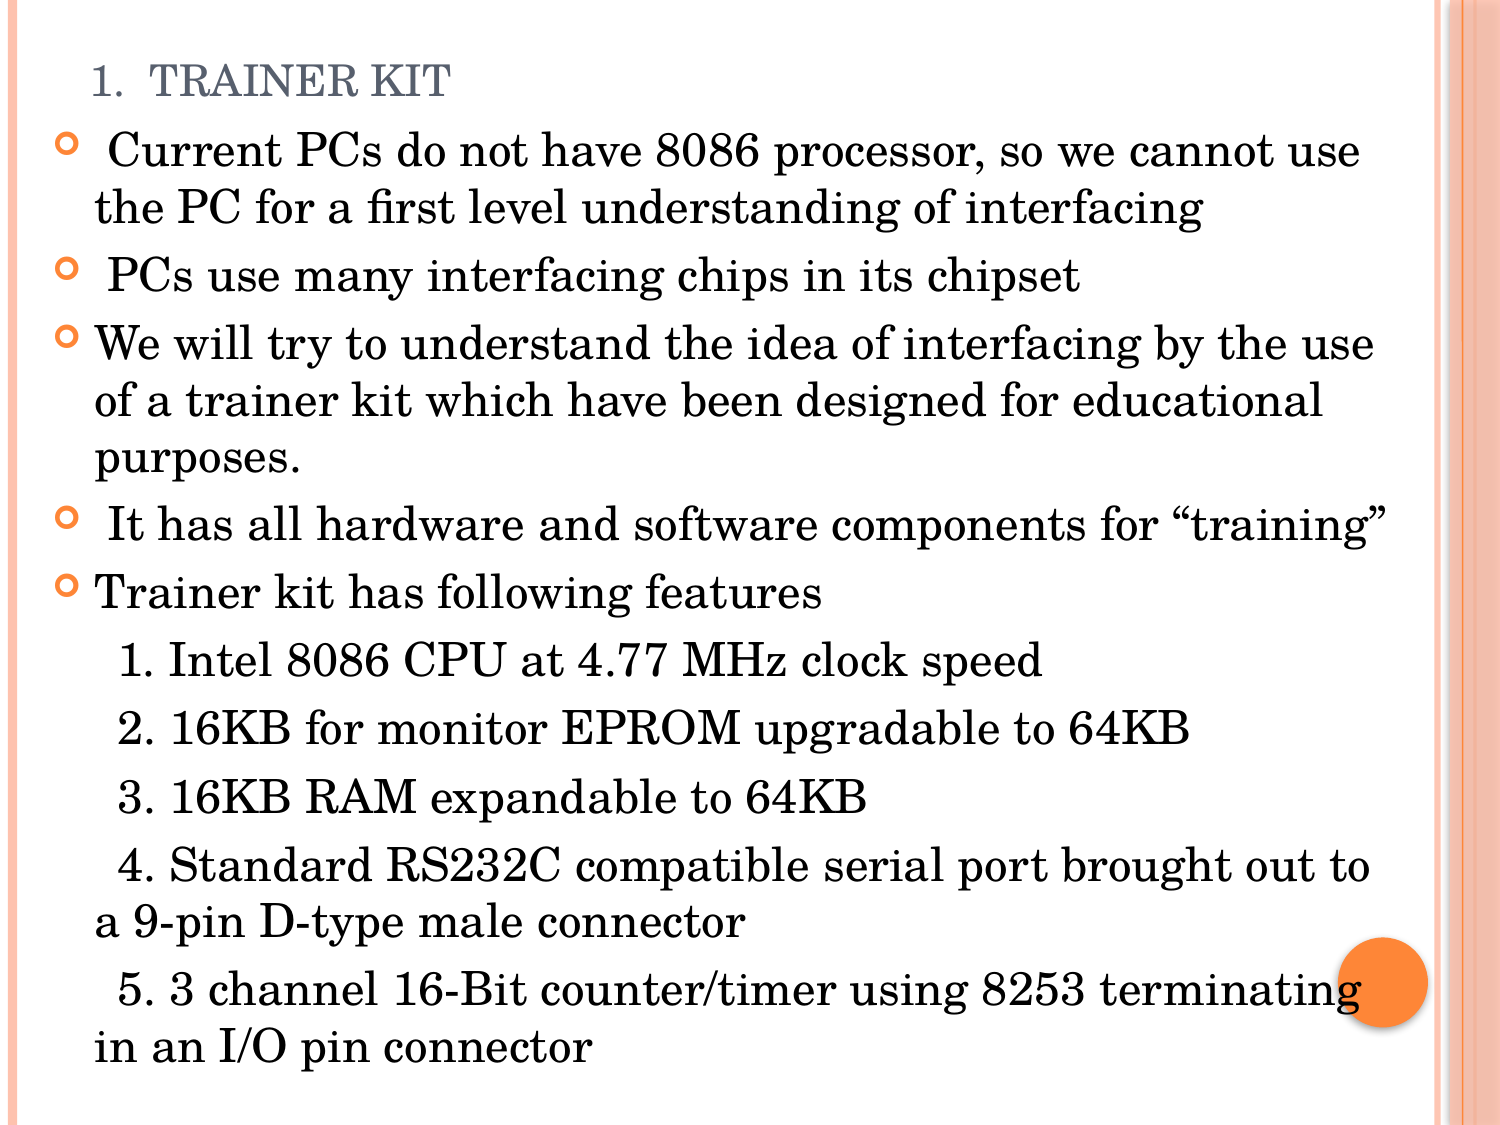

# 1.  Trainer Kit
 Current PCs do not have 8086 processor, so we cannot use the PC for a first level understanding of interfacing
 PCs use many interfacing chips in its chipset
We will try to understand the idea of interfacing by the use of a trainer kit which have been designed for educational purposes.
 It has all hardware and software components for “training”
Trainer kit has following features
     1. Intel 8086 CPU at 4.77 MHz clock speed
     2. 16KB for monitor EPROM upgradable to 64KB
     3. 16KB RAM expandable to 64KB
     4. Standard RS232C compatible serial port brought out to a 9-pin D-type male connector
     5. 3 channel 16-Bit counter/timer using 8253 terminating in an I/O pin connector